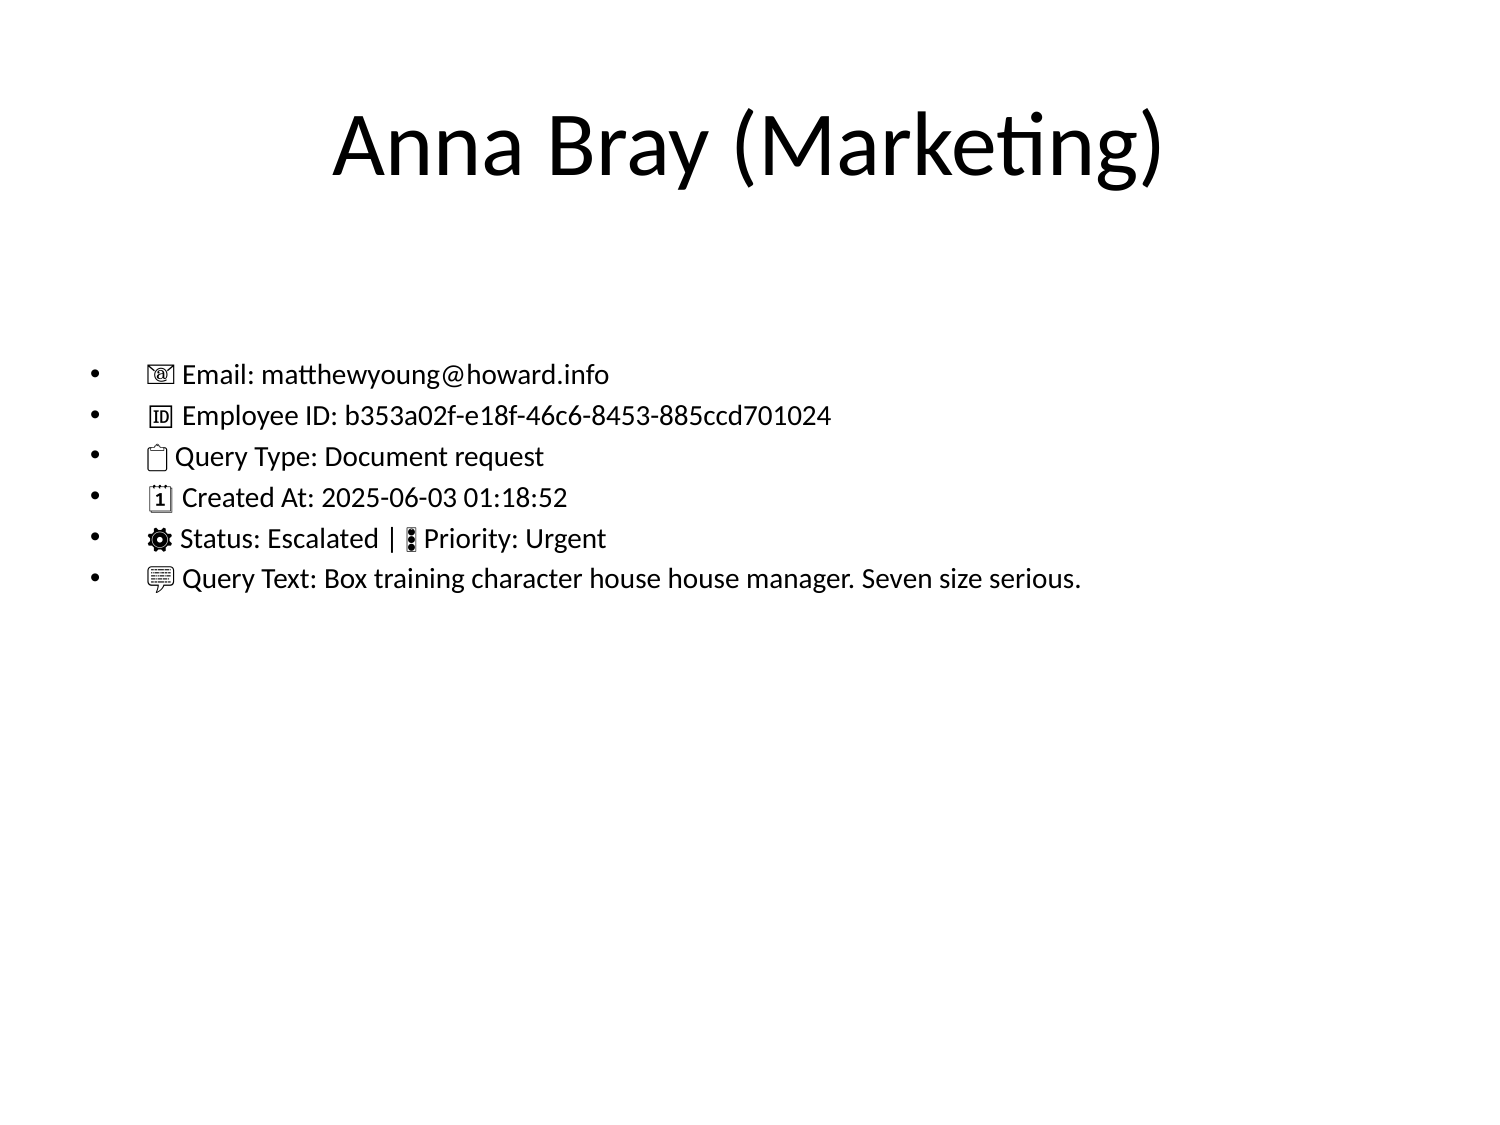

# Anna Bray (Marketing)

📧 Email: matthewyoung@howard.info
🆔 Employee ID: b353a02f-e18f-46c6-8453-885ccd701024
📋 Query Type: Document request
🗓 Created At: 2025-06-03 01:18:52
⚙ Status: Escalated | 🚦 Priority: Urgent
💬 Query Text: Box training character house house manager. Seven size serious.